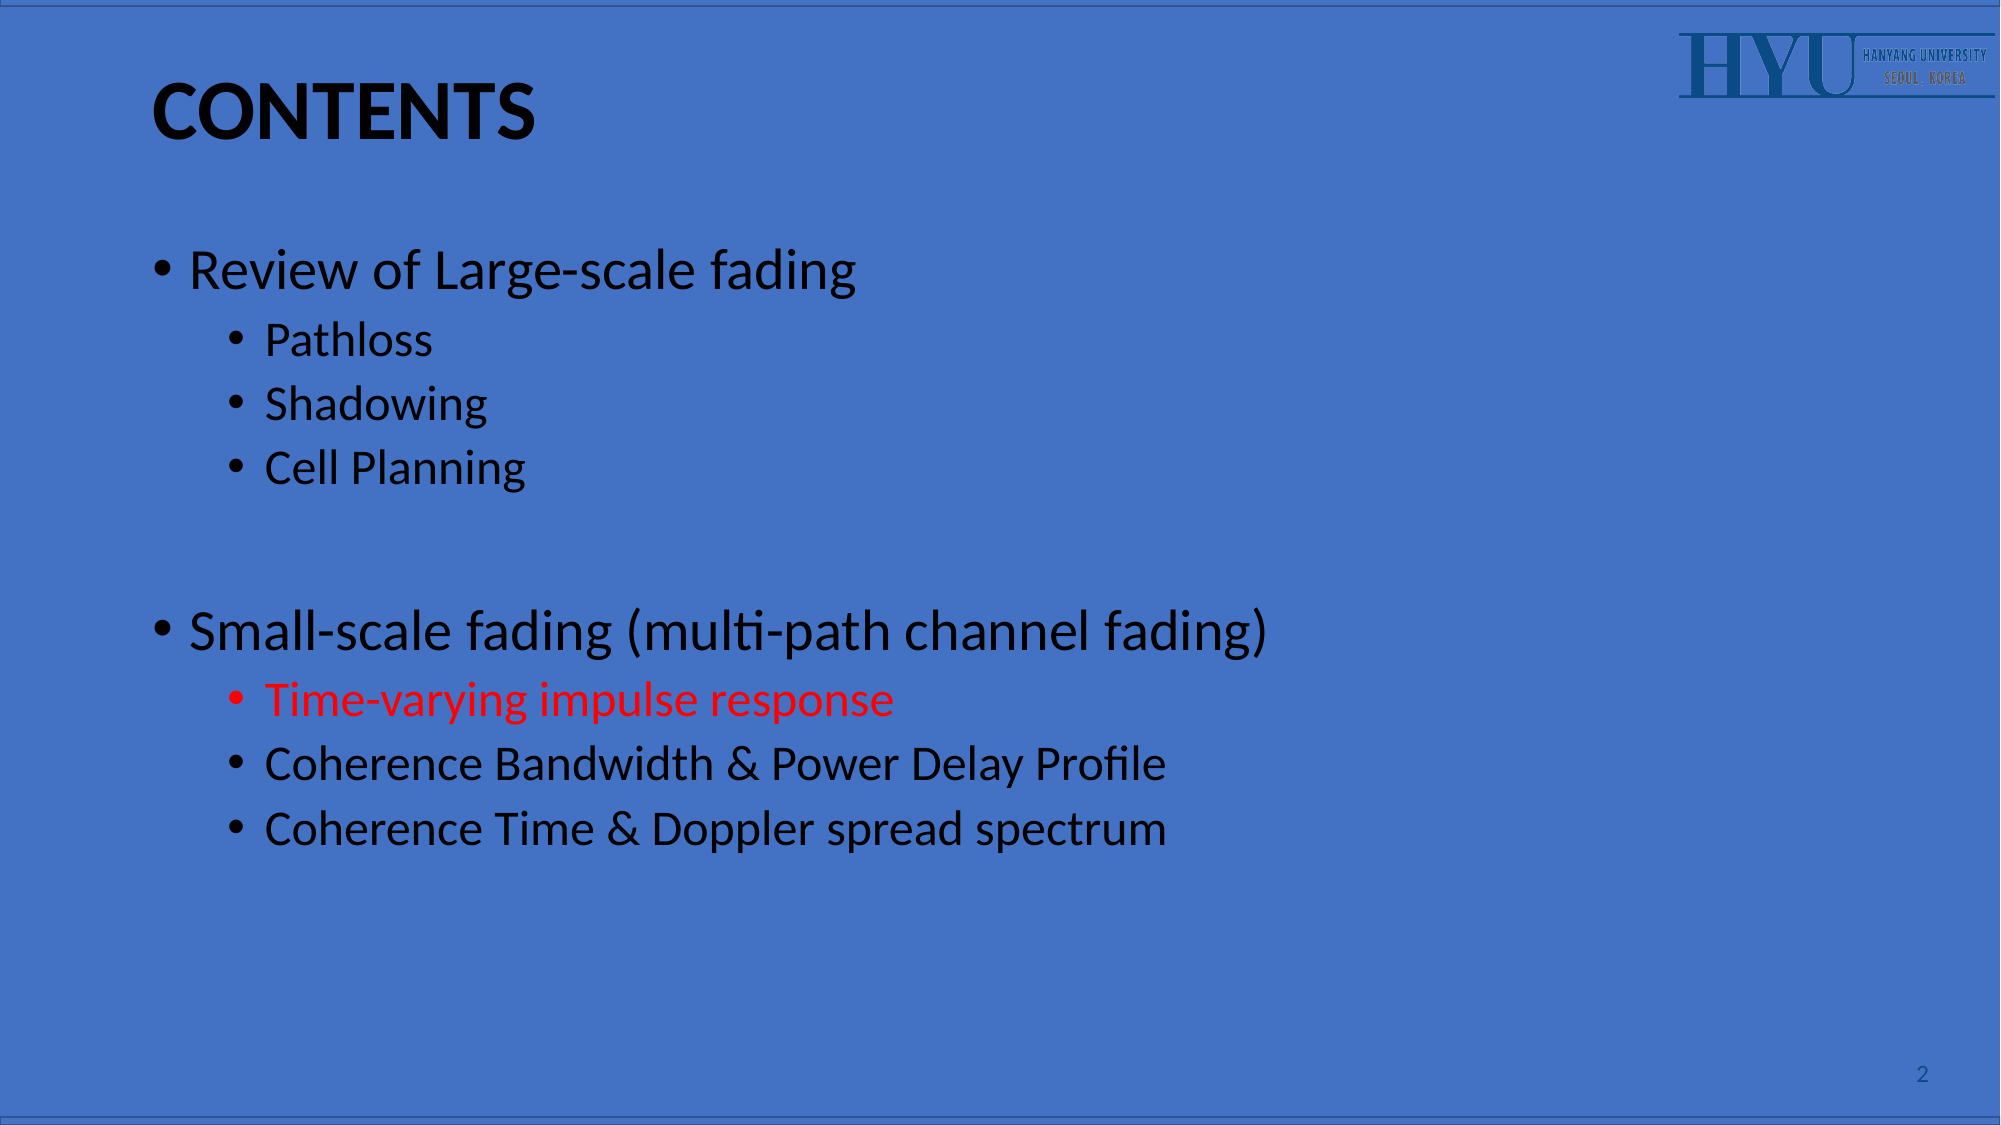

# Contents
Review of Large-scale fading
Pathloss
Shadowing
Cell Planning

Small-scale fading (multi-path channel fading)
Time-varying impulse response
Coherence Bandwidth & Power Delay Profile
Coherence Time & Doppler spread spectrum

2